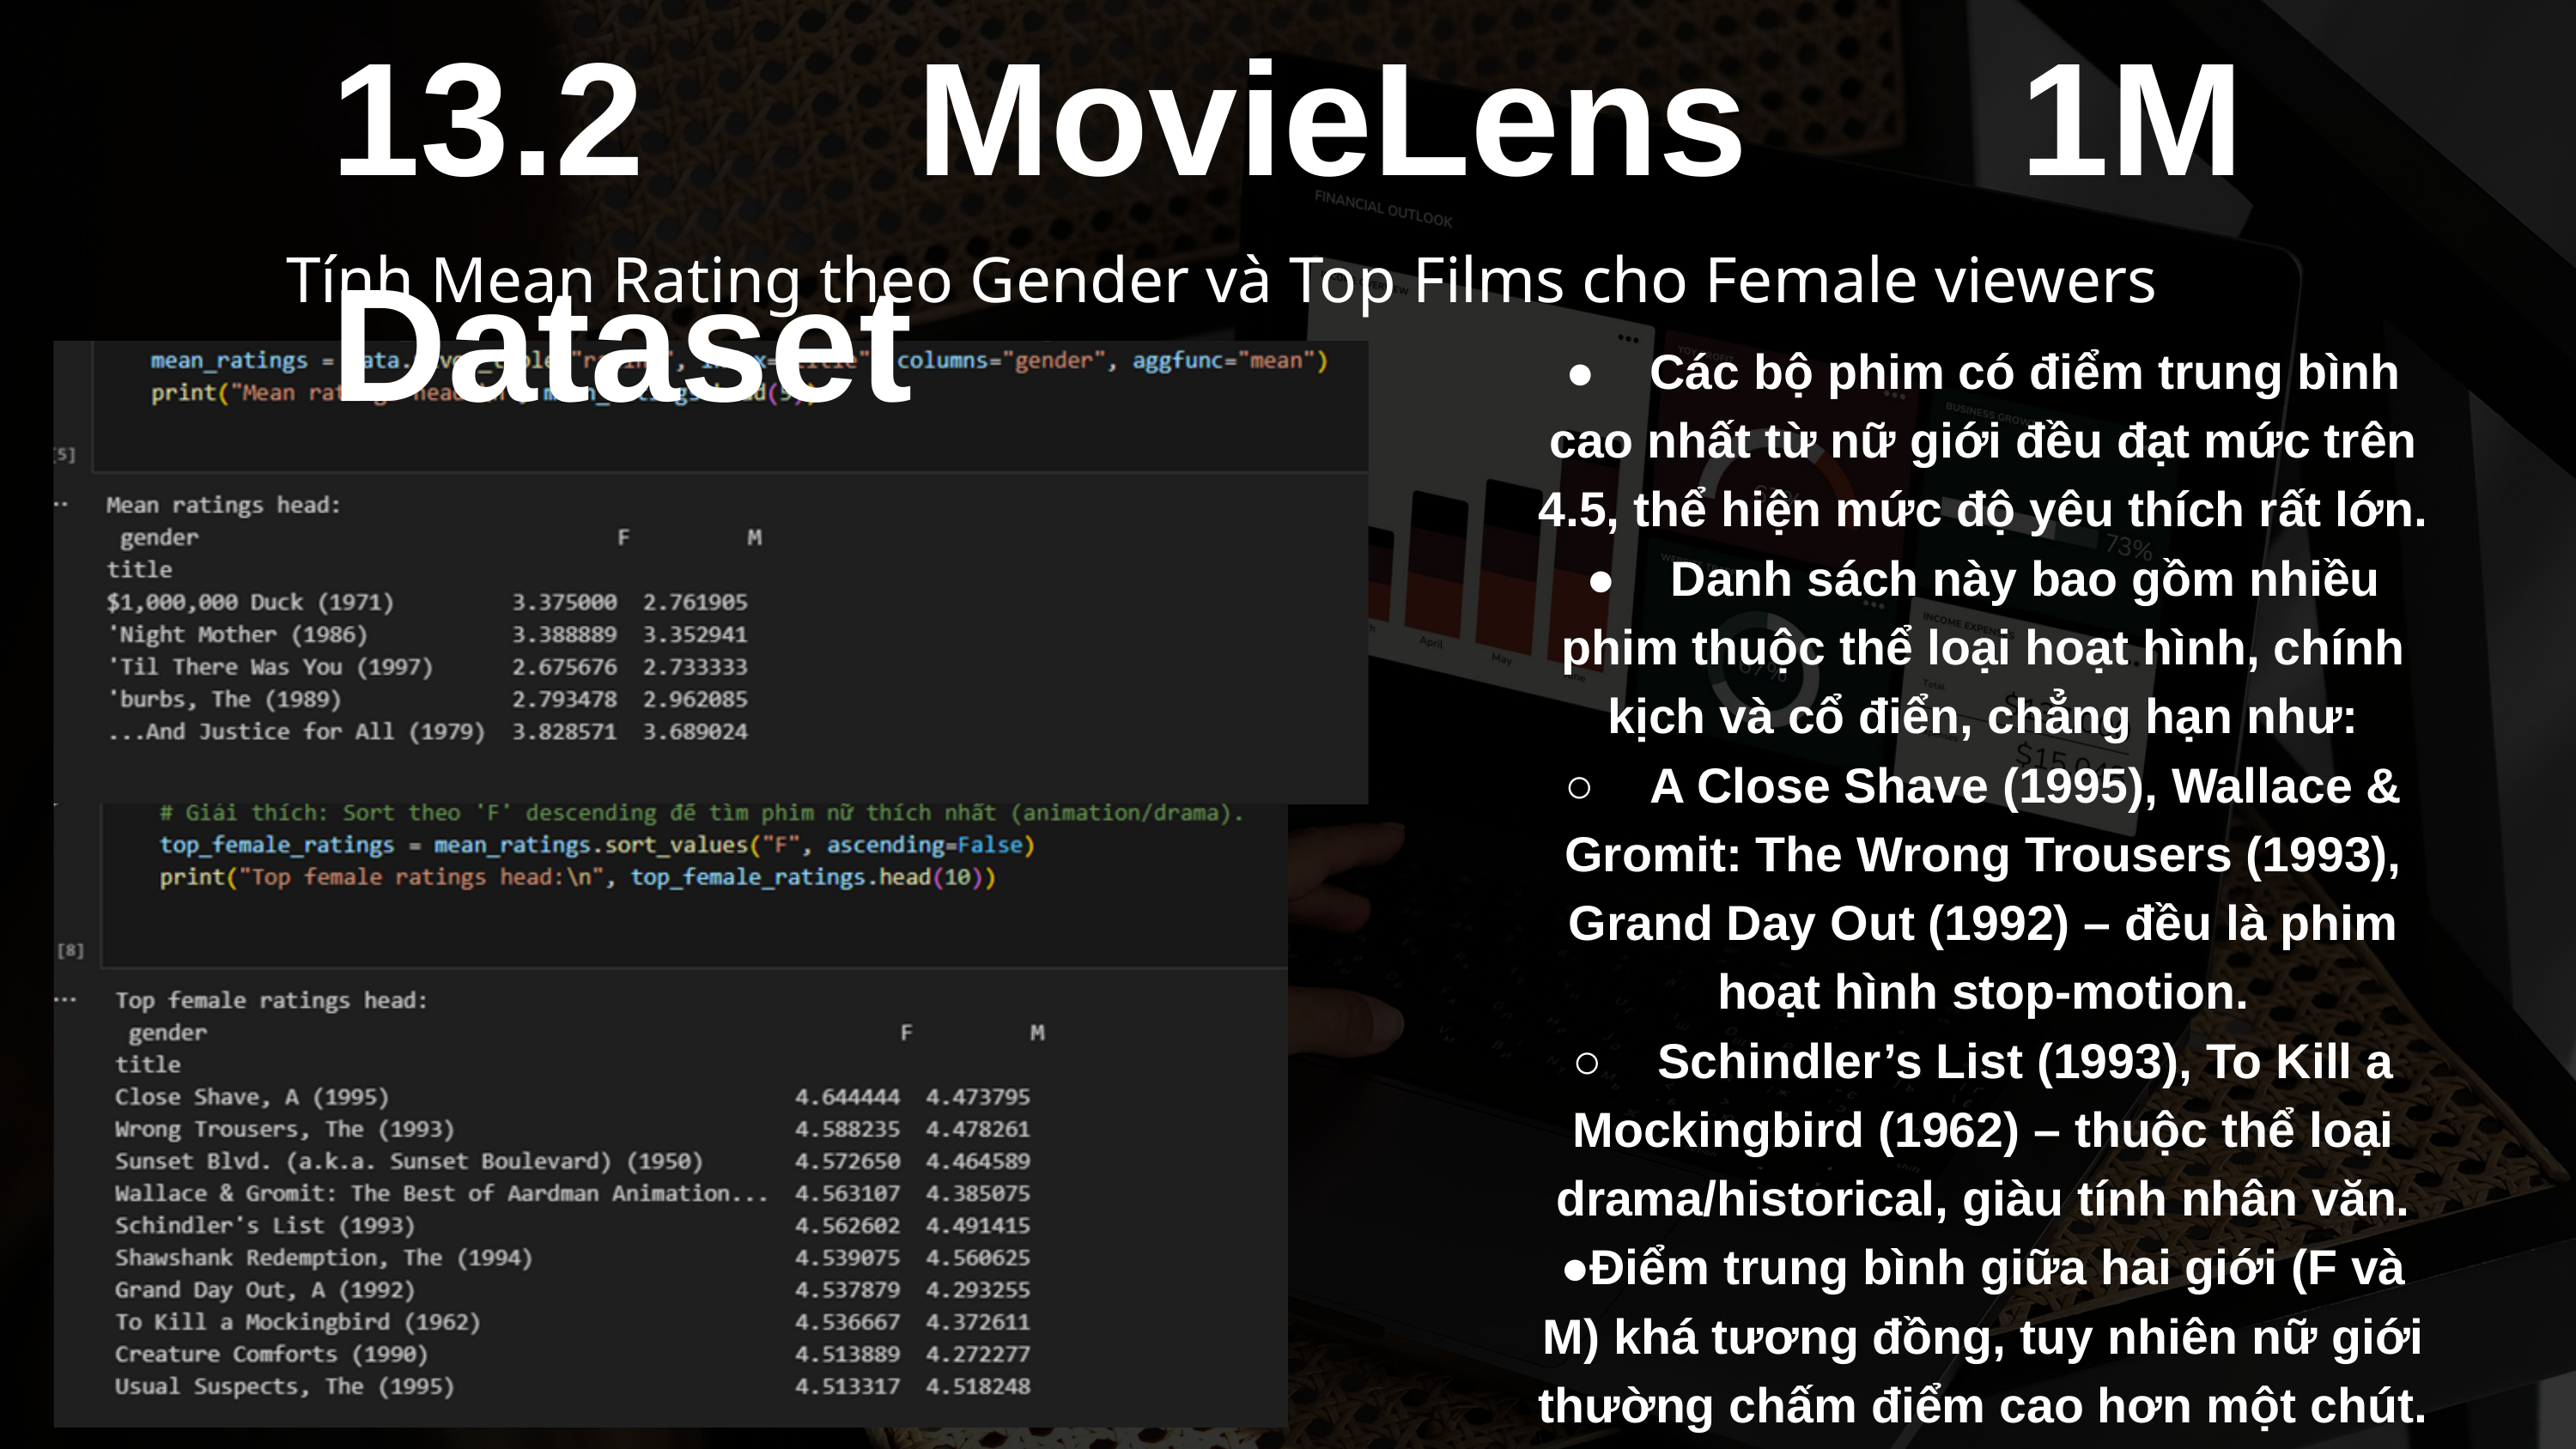

13.2 MovieLens 1M Dataset
Tính Mean Rating theo Gender và Top Films cho Female viewers
●    Các bộ phim có điểm trung bình cao nhất từ nữ giới đều đạt mức trên 4.5, thể hiện mức độ yêu thích rất lớn.
●    Danh sách này bao gồm nhiều phim thuộc thể loại hoạt hình, chính kịch và cổ điển, chẳng hạn như:
○    A Close Shave (1995), Wallace & Gromit: The Wrong Trousers (1993), Grand Day Out (1992) – đều là phim hoạt hình stop-motion.
○    Schindler’s List (1993), To Kill a Mockingbird (1962) – thuộc thể loại drama/historical, giàu tính nhân văn.
●Điểm trung bình giữa hai giới (F và M) khá tương đồng, tuy nhiên nữ giới thường chấm điểm cao hơn một chút.